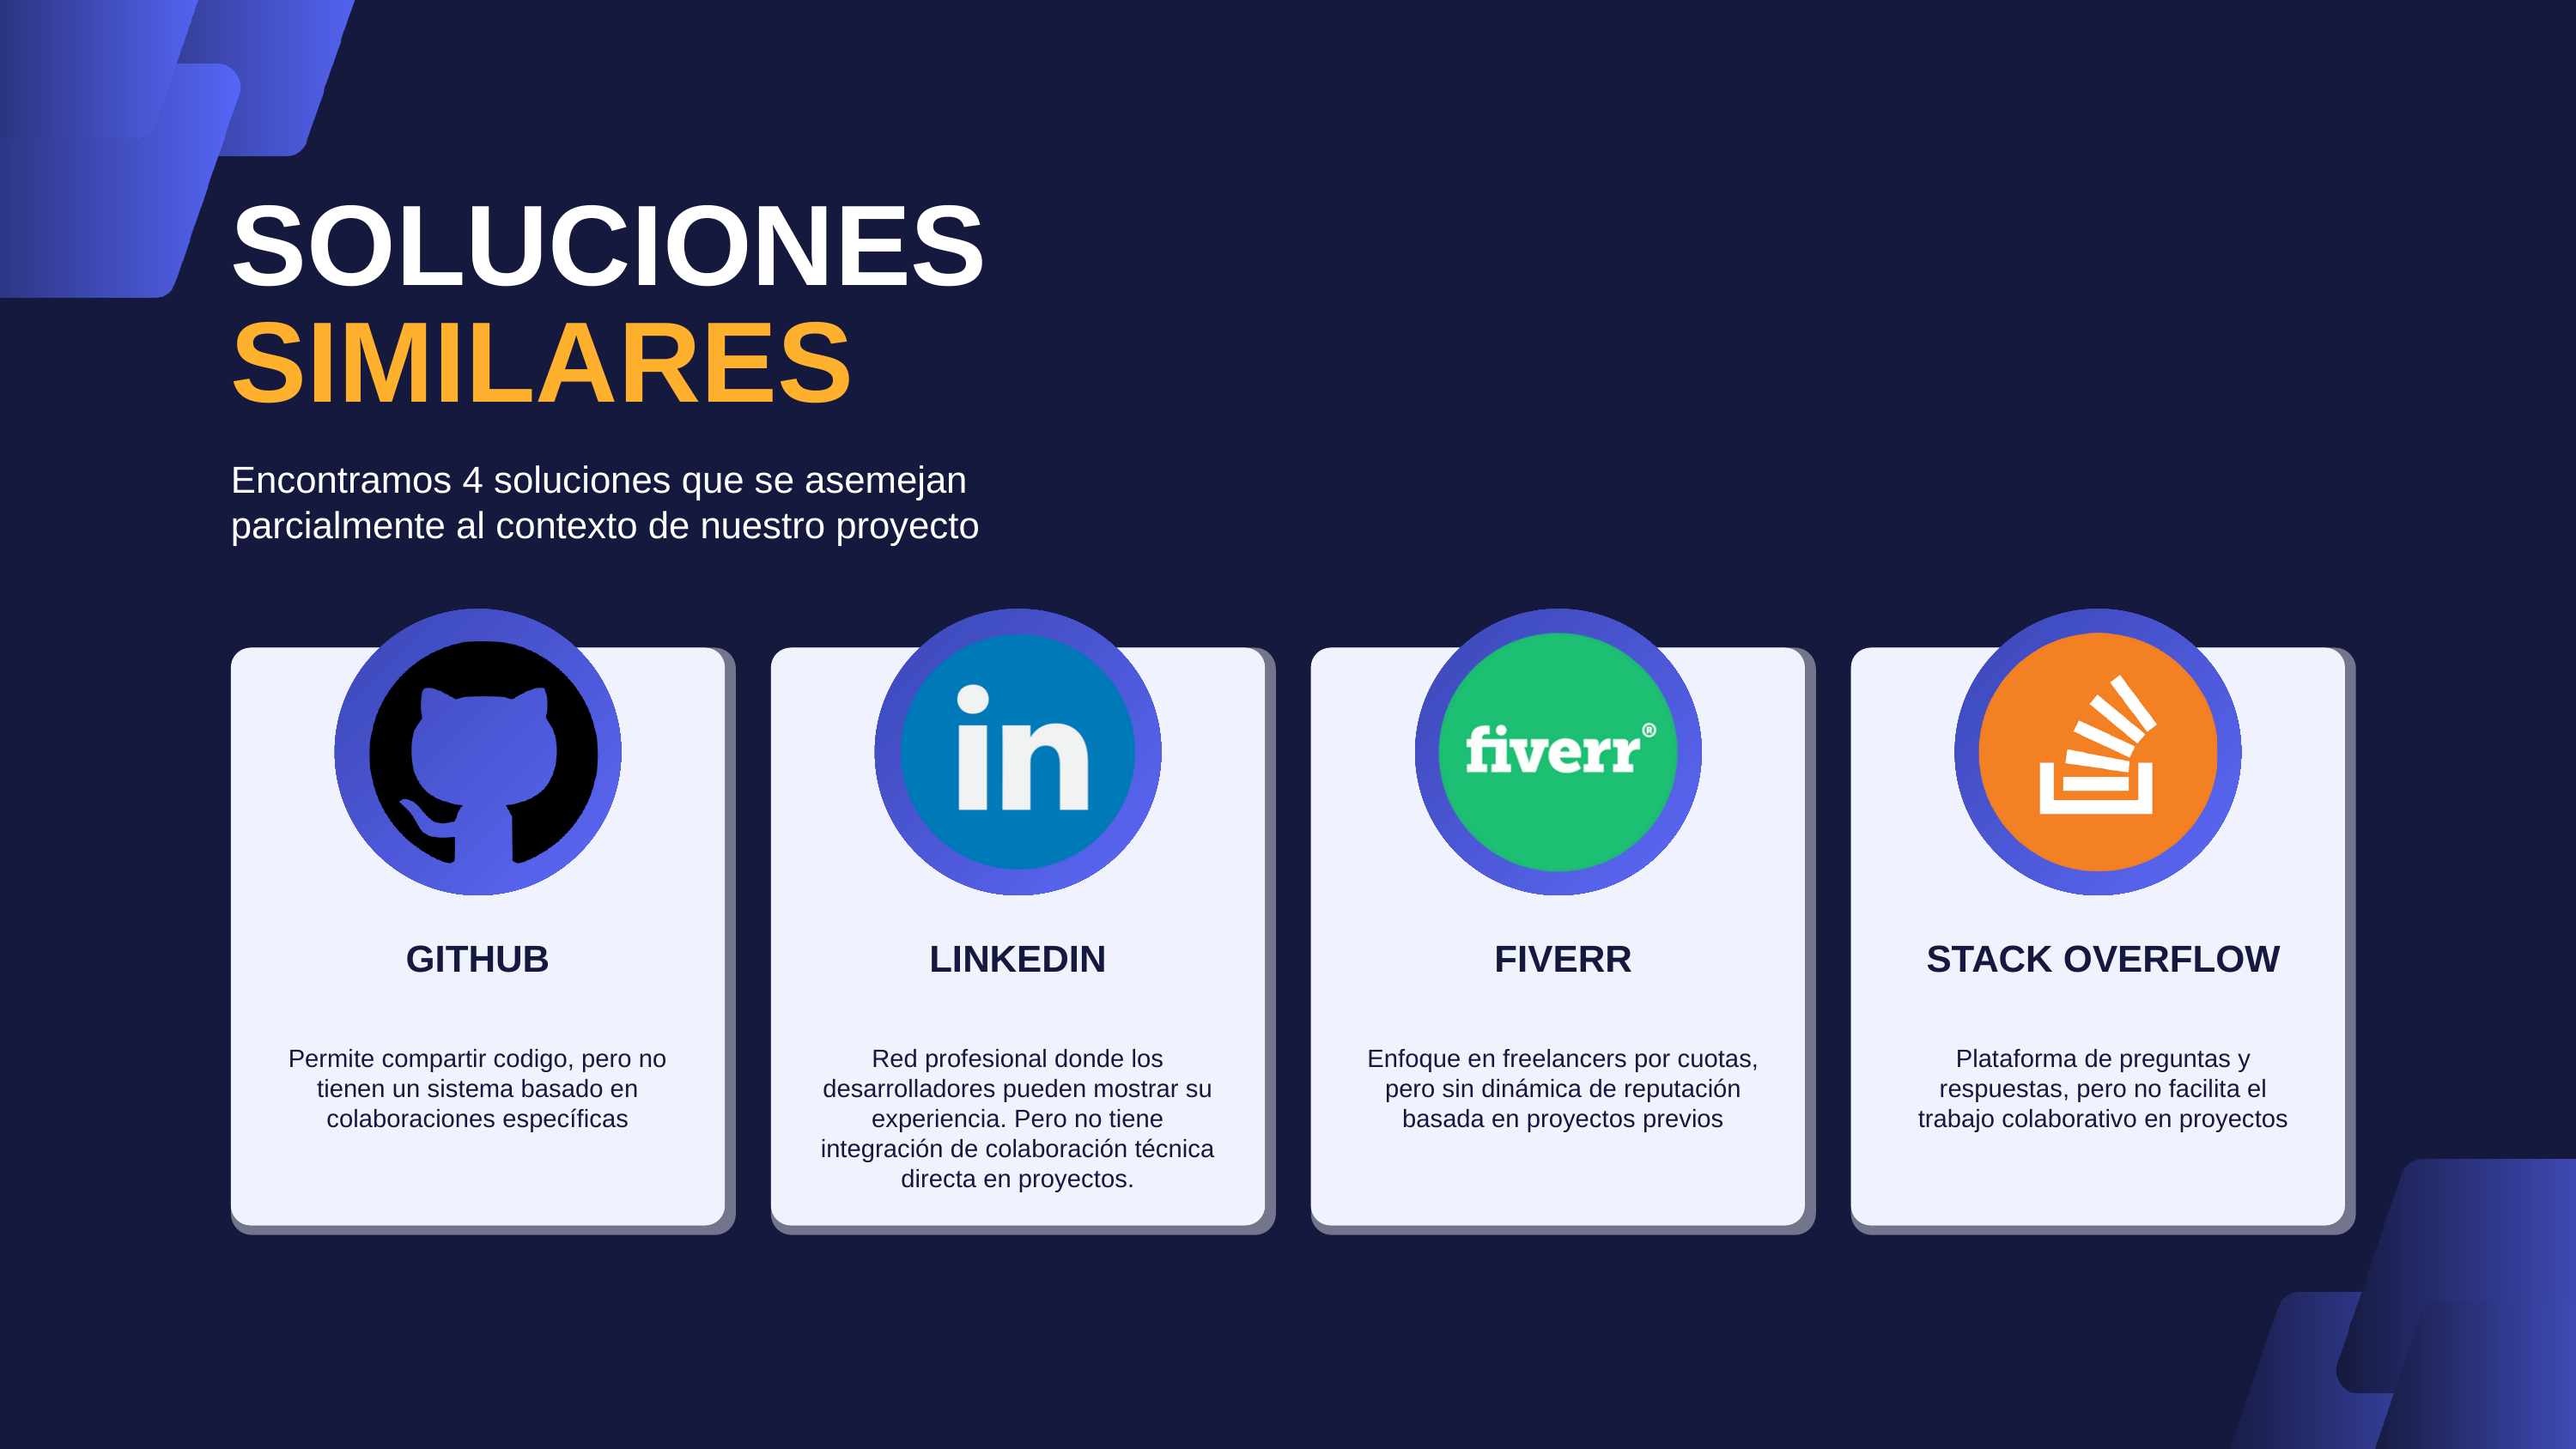

SOLUCIONES
SIMILARES
Encontramos 4 soluciones que se asemejan parcialmente al contexto de nuestro proyecto

GITHUB
LINKEDIN
FIVERR
STACK OVERFLOW
Permite compartir codigo, pero no tienen un sistema basado en colaboraciones específicas
Red profesional donde los desarrolladores pueden mostrar su experiencia. Pero no tiene integración de colaboración técnica directa en proyectos.
Enfoque en freelancers por cuotas, pero sin dinámica de reputación basada en proyectos previos
Plataforma de preguntas y respuestas, pero no facilita el trabajo colaborativo en proyectos